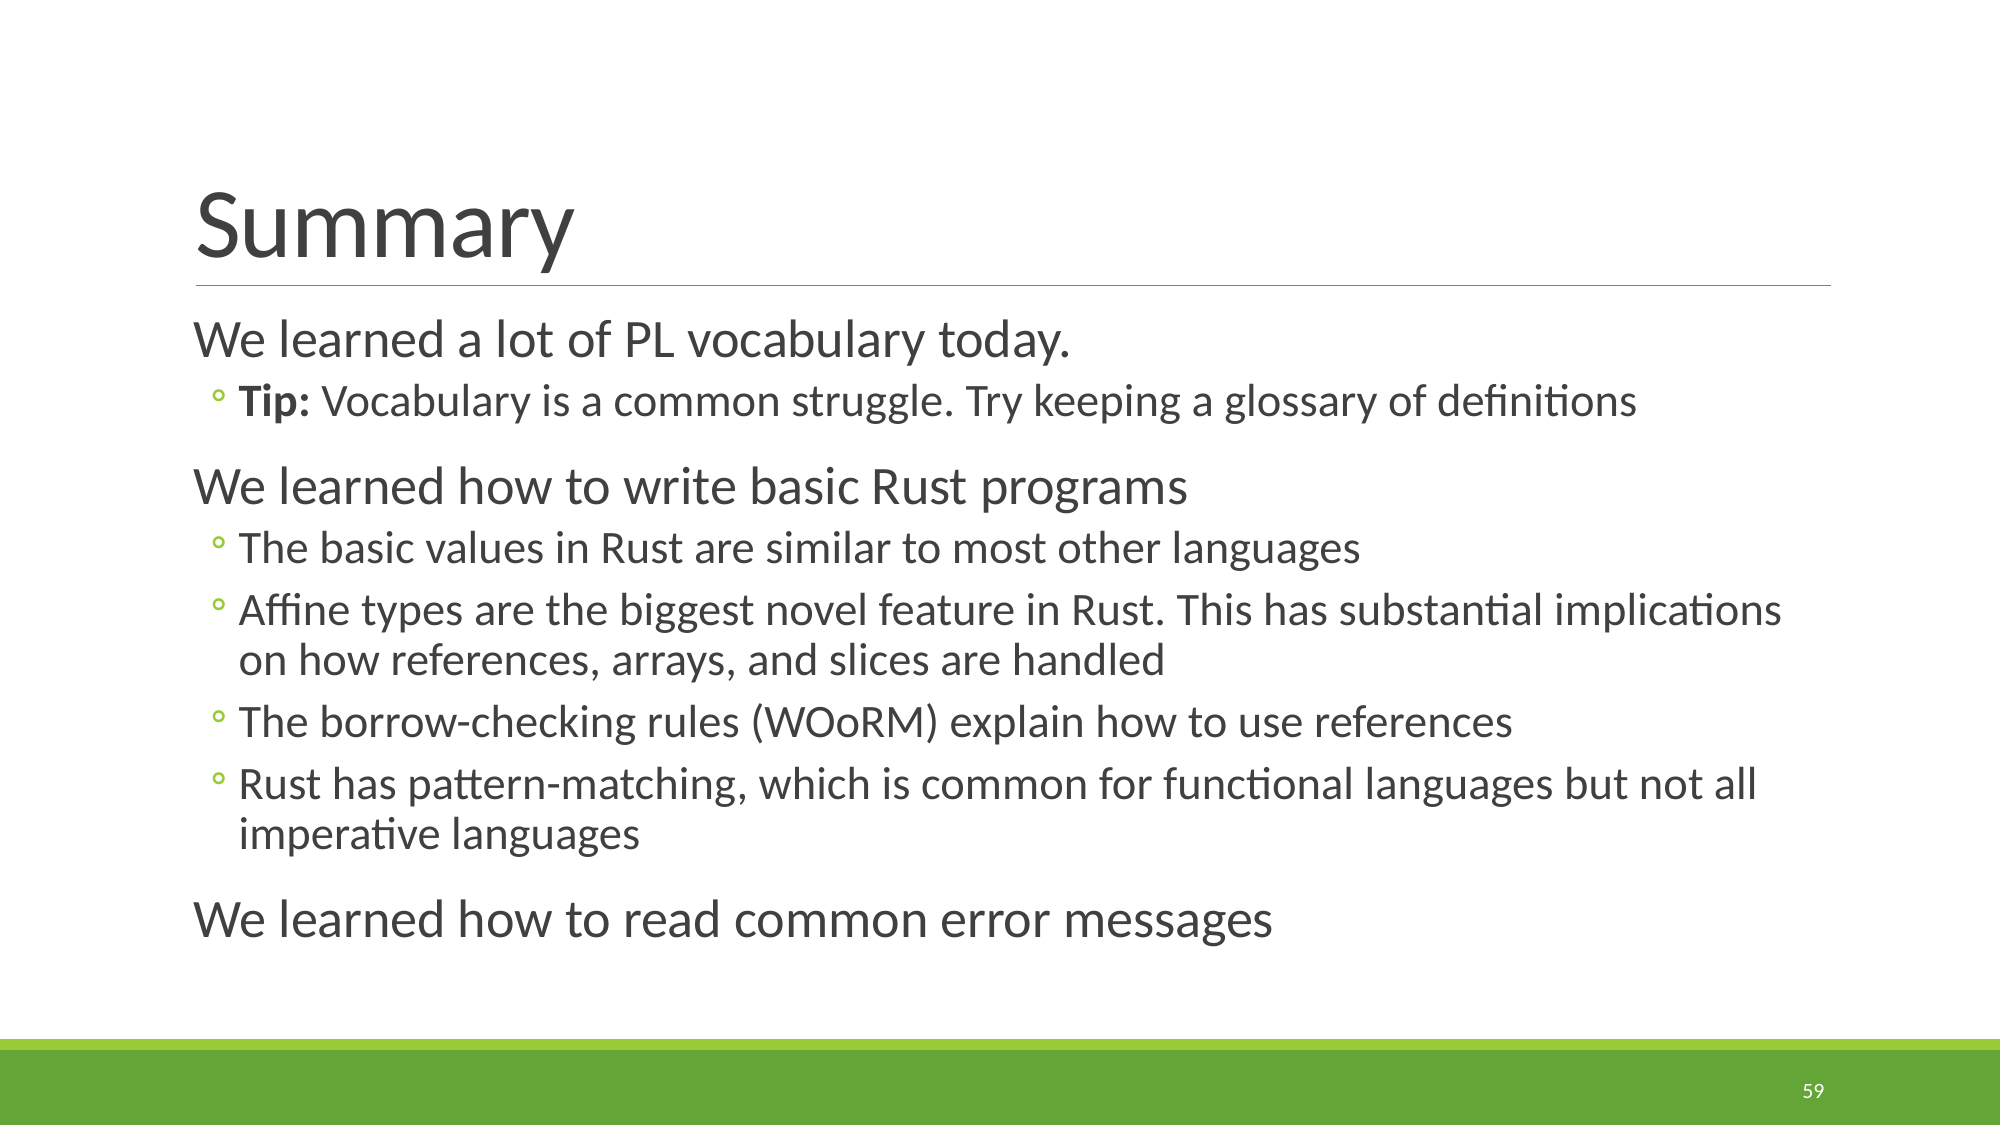

# Summary
We learned a lot of PL vocabulary today.
Tip: Vocabulary is a common struggle. Try keeping a glossary of definitions
We learned how to write basic Rust programs
The basic values in Rust are similar to most other languages
Affine types are the biggest novel feature in Rust. This has substantial implications on how references, arrays, and slices are handled
The borrow-checking rules (WOoRM) explain how to use references
Rust has pattern-matching, which is common for functional languages but not all imperative languages
We learned how to read common error messages
59